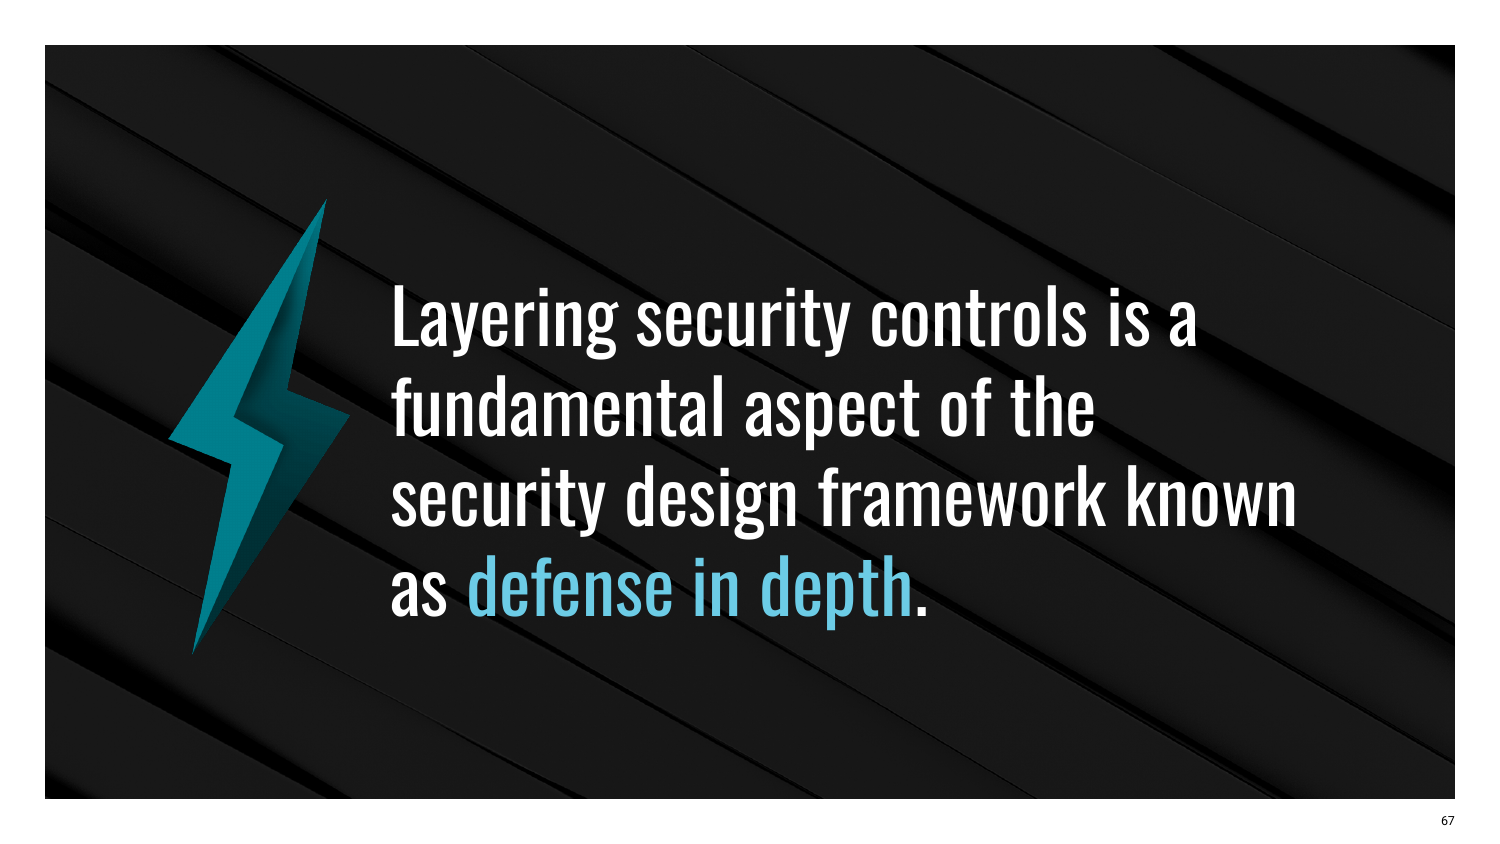

# Layering security controls is a fundamental aspect of the security design framework known as defense in depth.

67